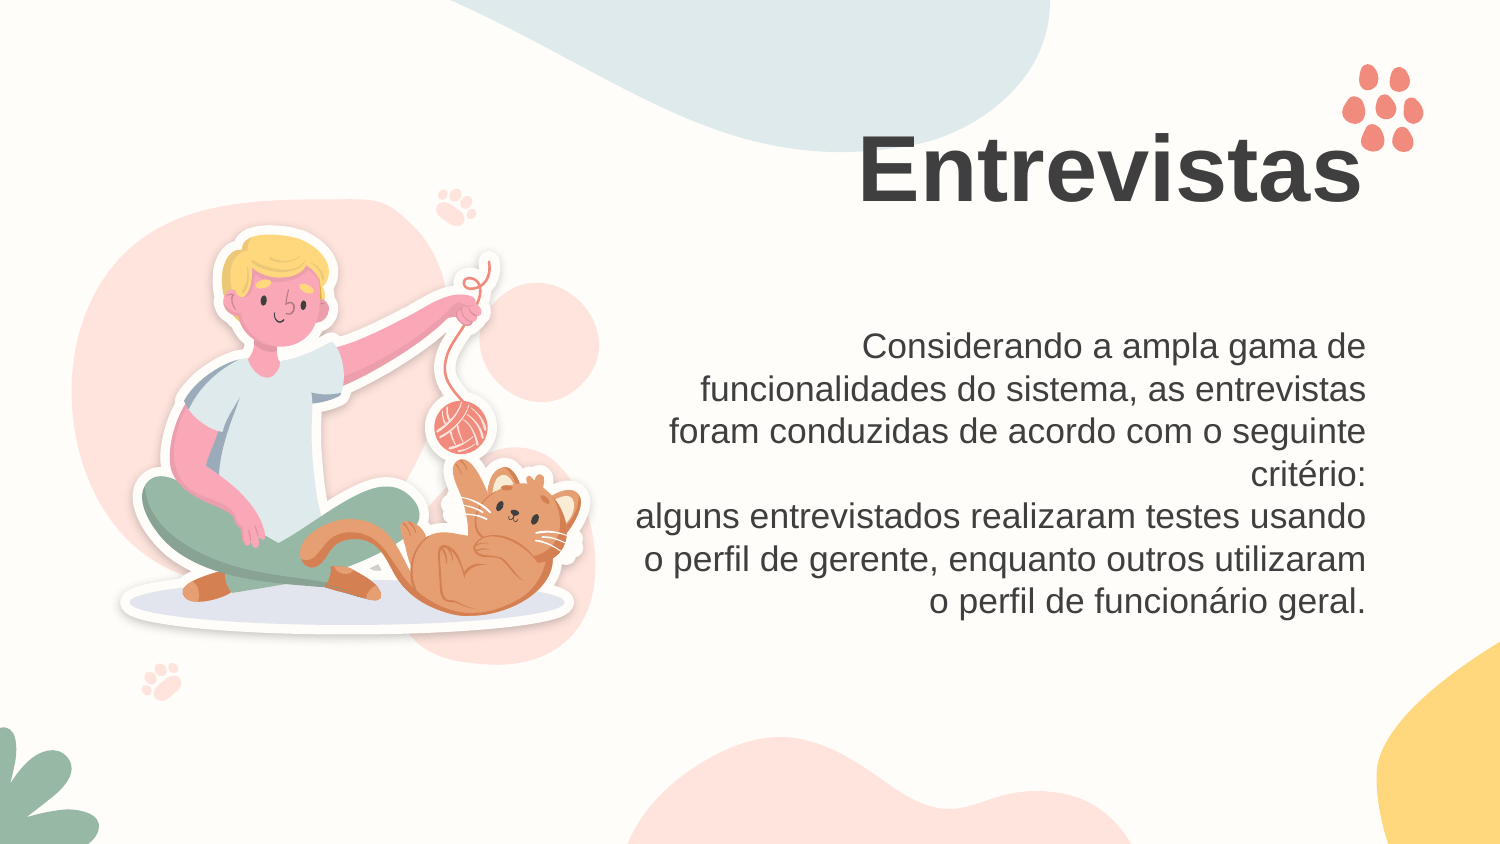

Entrevistas

Considerando a ampla gama de funcionalidades do sistema, as entrevistas foram conduzidas de acordo com o seguinte critério:
alguns entrevistados realizaram testes usando o perfil de gerente, enquanto outros utilizaram o perfil de funcionário geral.